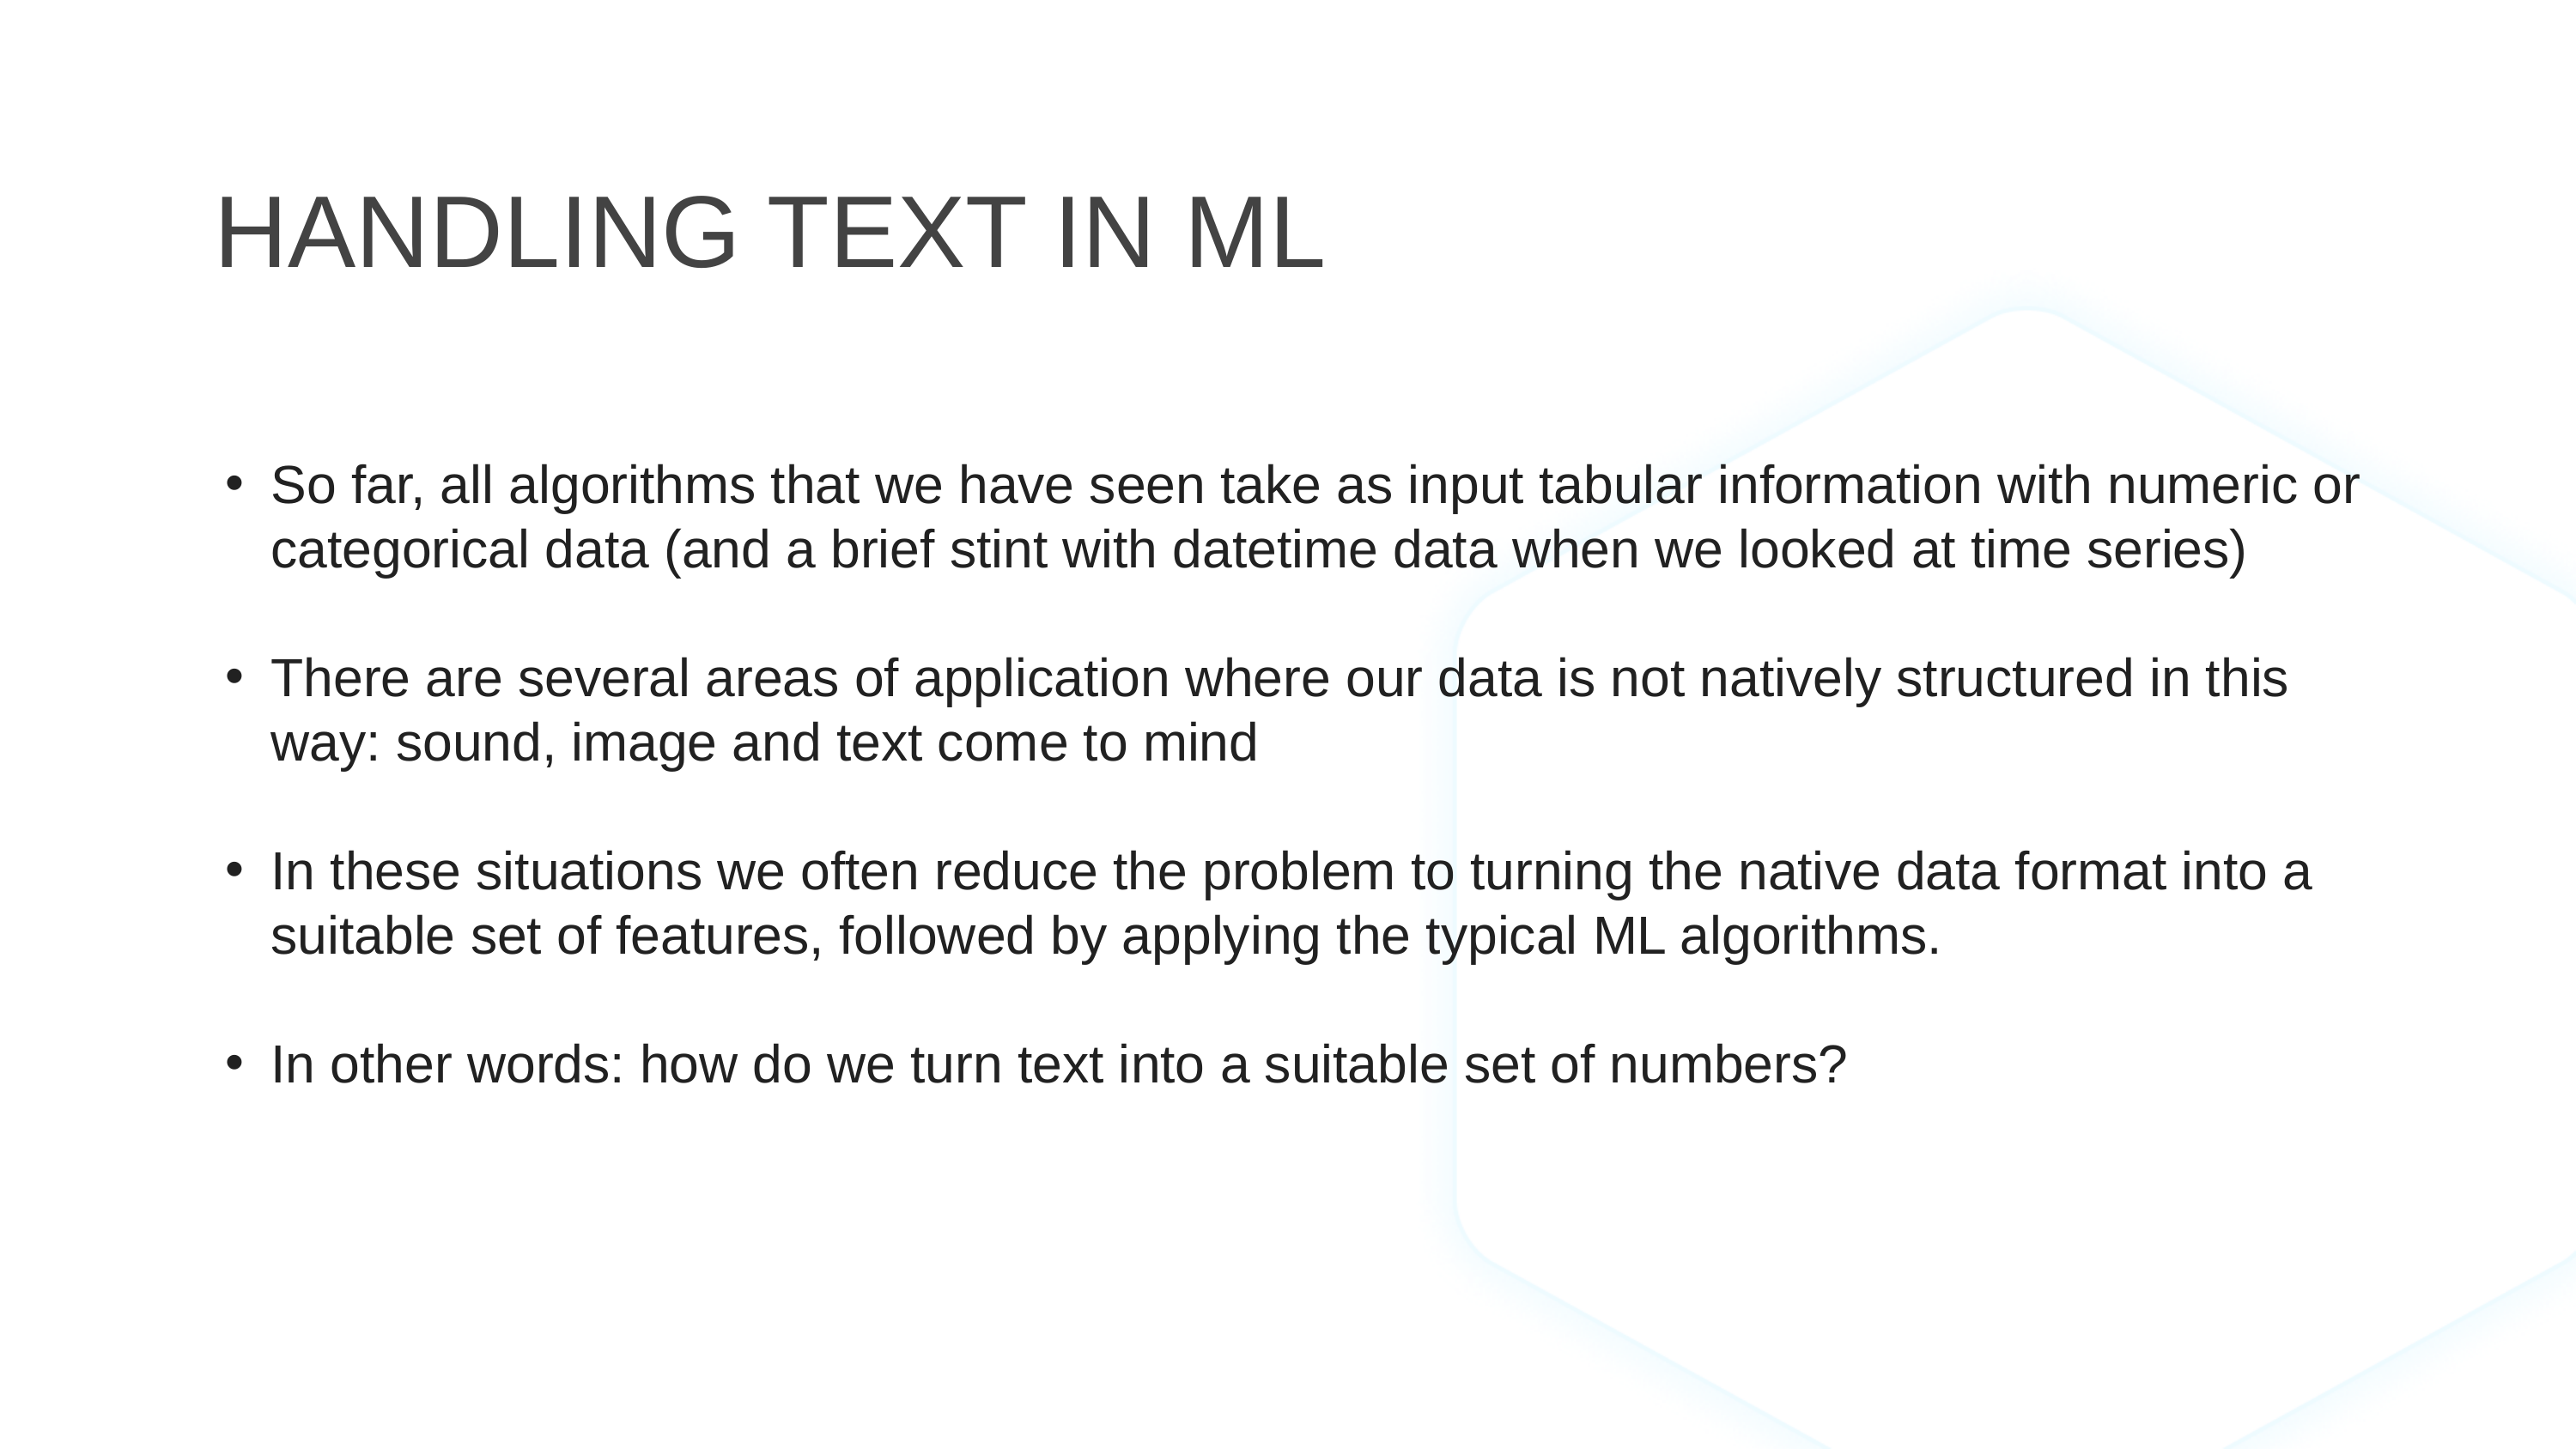

HANDLING TEXT IN ML
So far, all algorithms that we have seen take as input tabular information with numeric or categorical data (and a brief stint with datetime data when we looked at time series)

There are several areas of application where our data is not natively structured in this way: sound, image and text come to mind

In these situations we often reduce the problem to turning the native data format into a suitable set of features, followed by applying the typical ML algorithms.

In other words: how do we turn text into a suitable set of numbers?